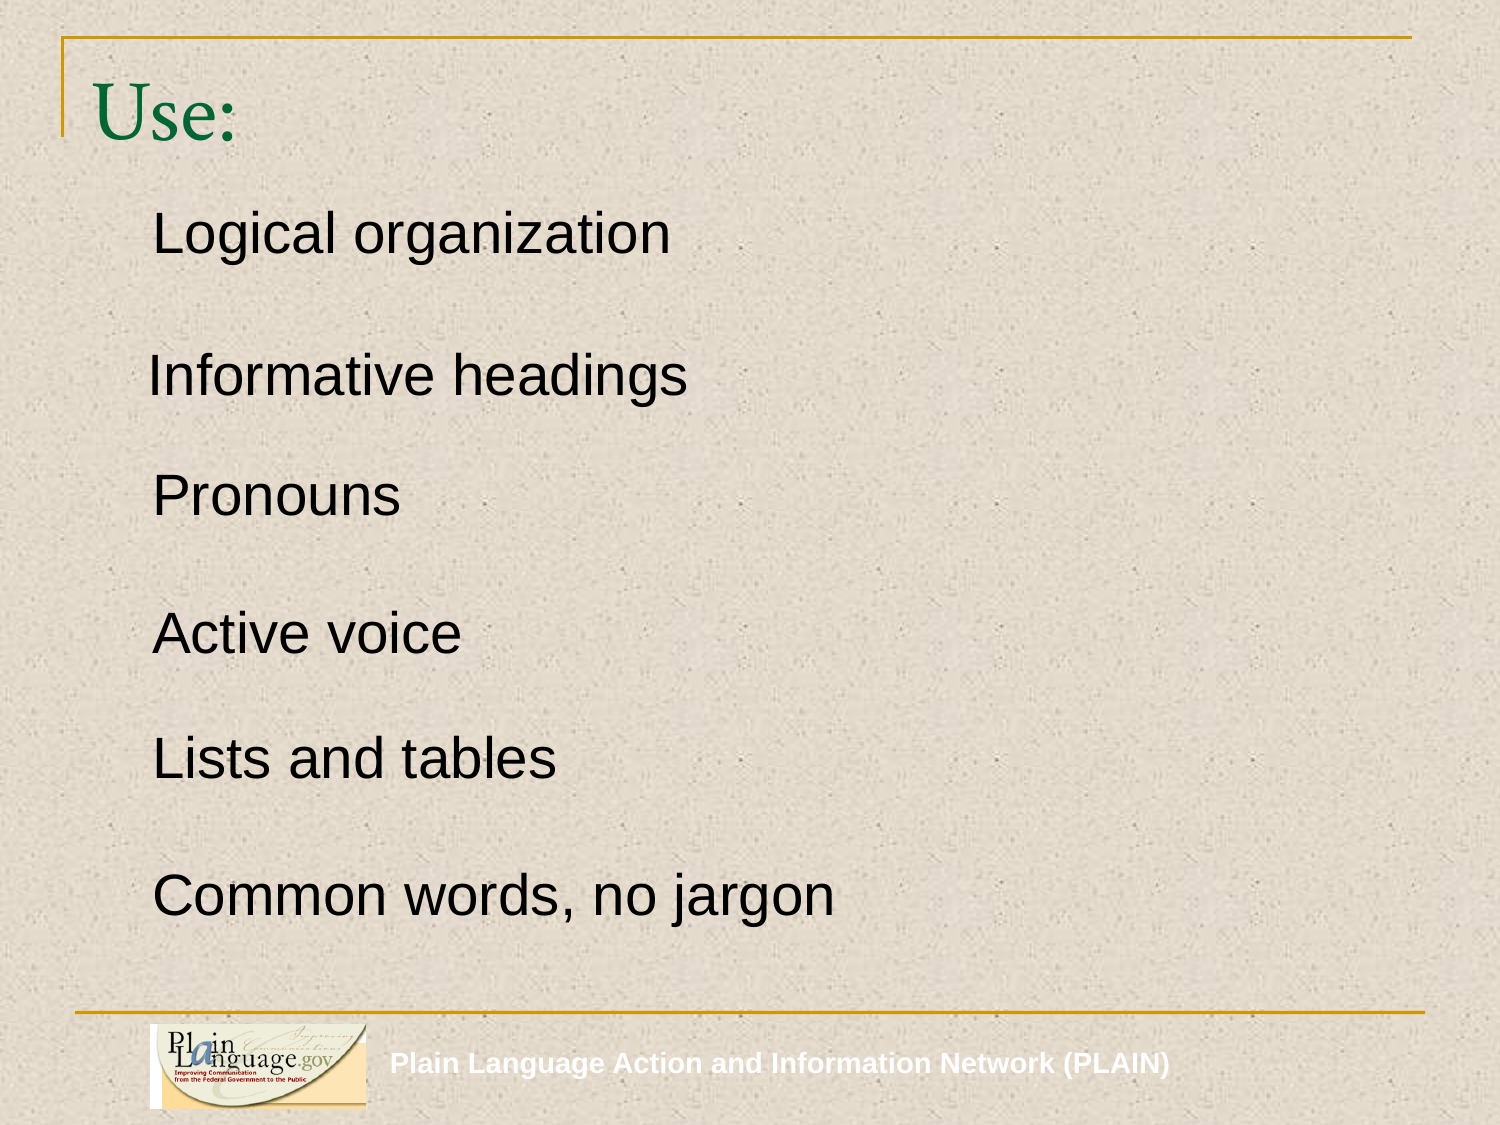

# Use:
Logical organization
Informative headings

Pronouns
Active voice
Lists and tables
Common words, no jargon